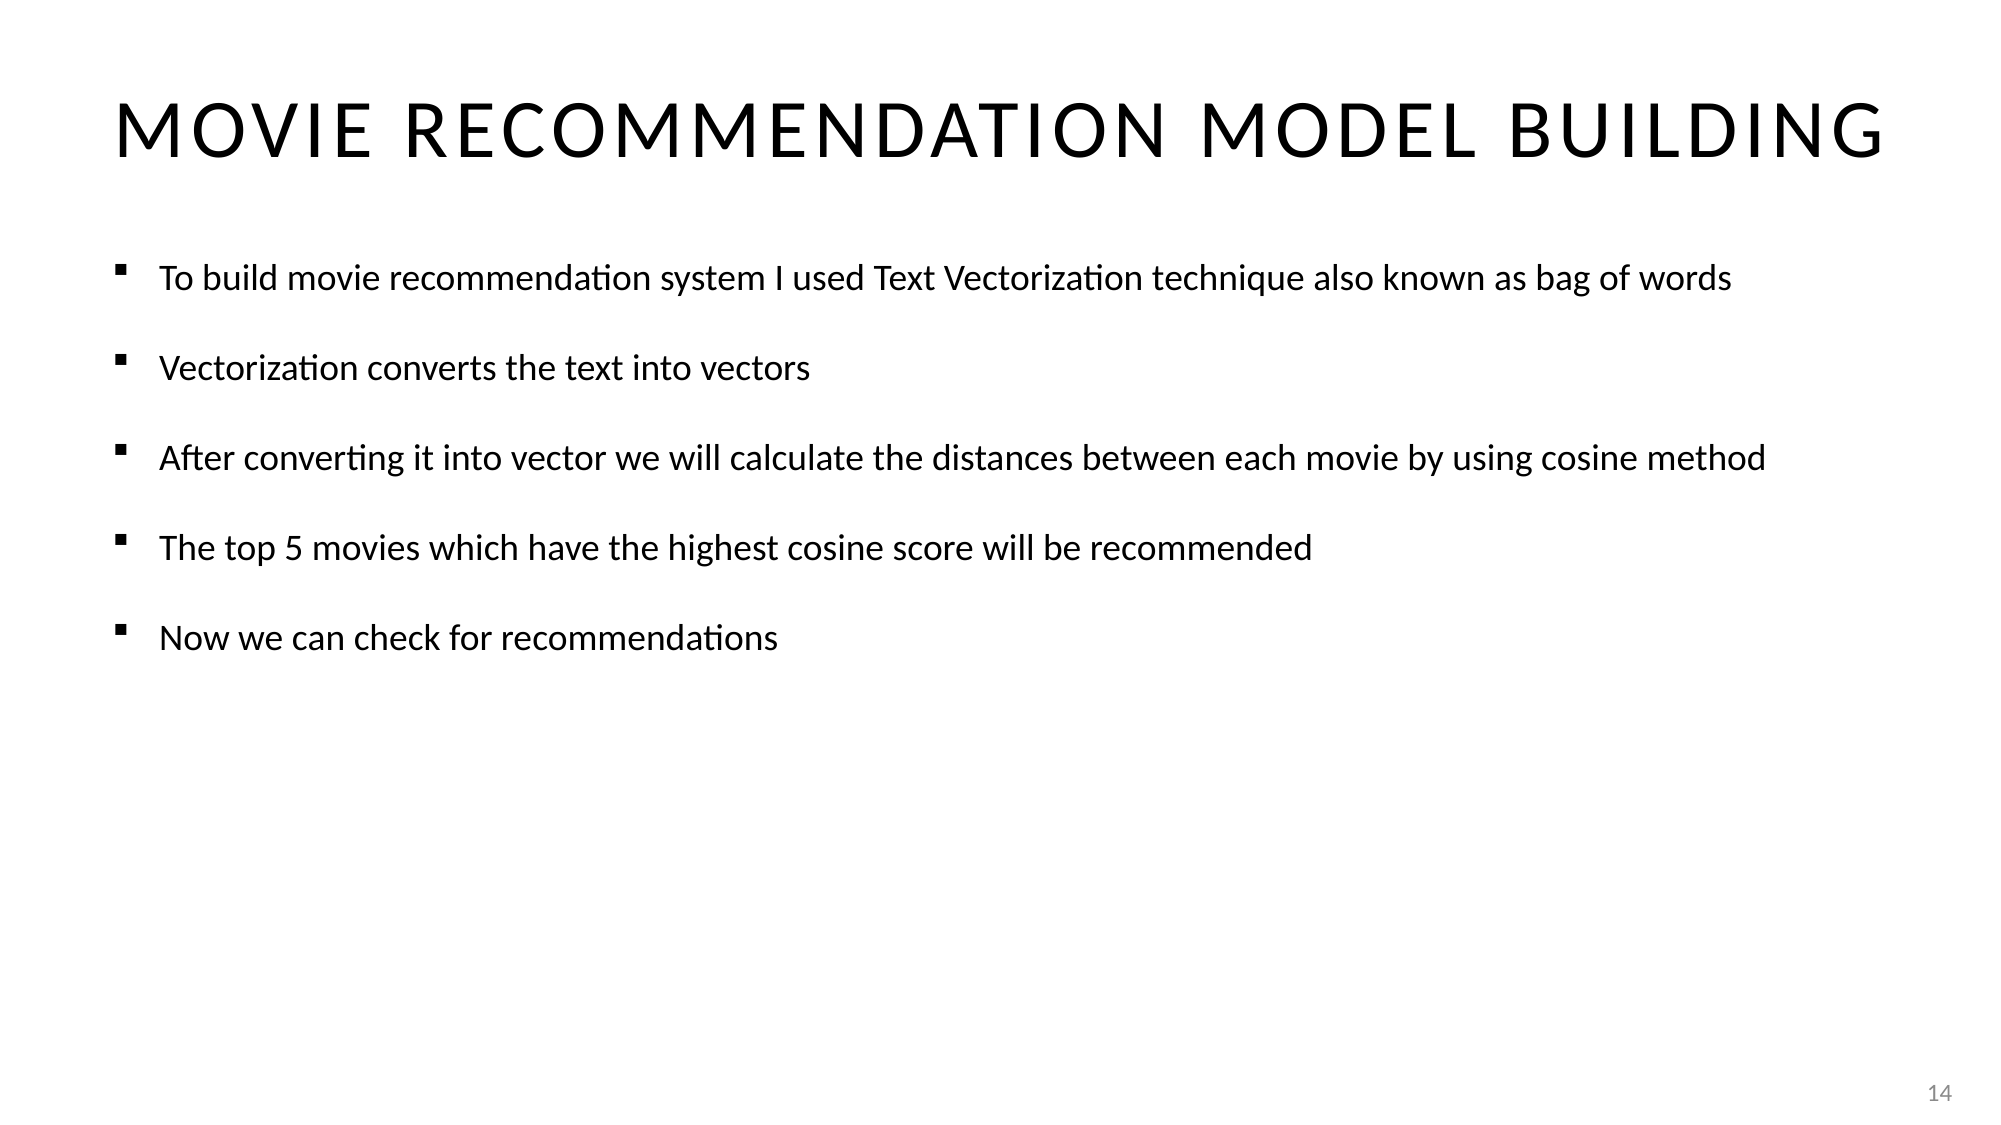

# Movie Recommendation model building
To build movie recommendation system I used Text Vectorization technique also known as bag of words

Vectorization converts the text into vectors

After converting it into vector we will calculate the distances between each movie by using cosine method

The top 5 movies which have the highest cosine score will be recommended

Now we can check for recommendations
14